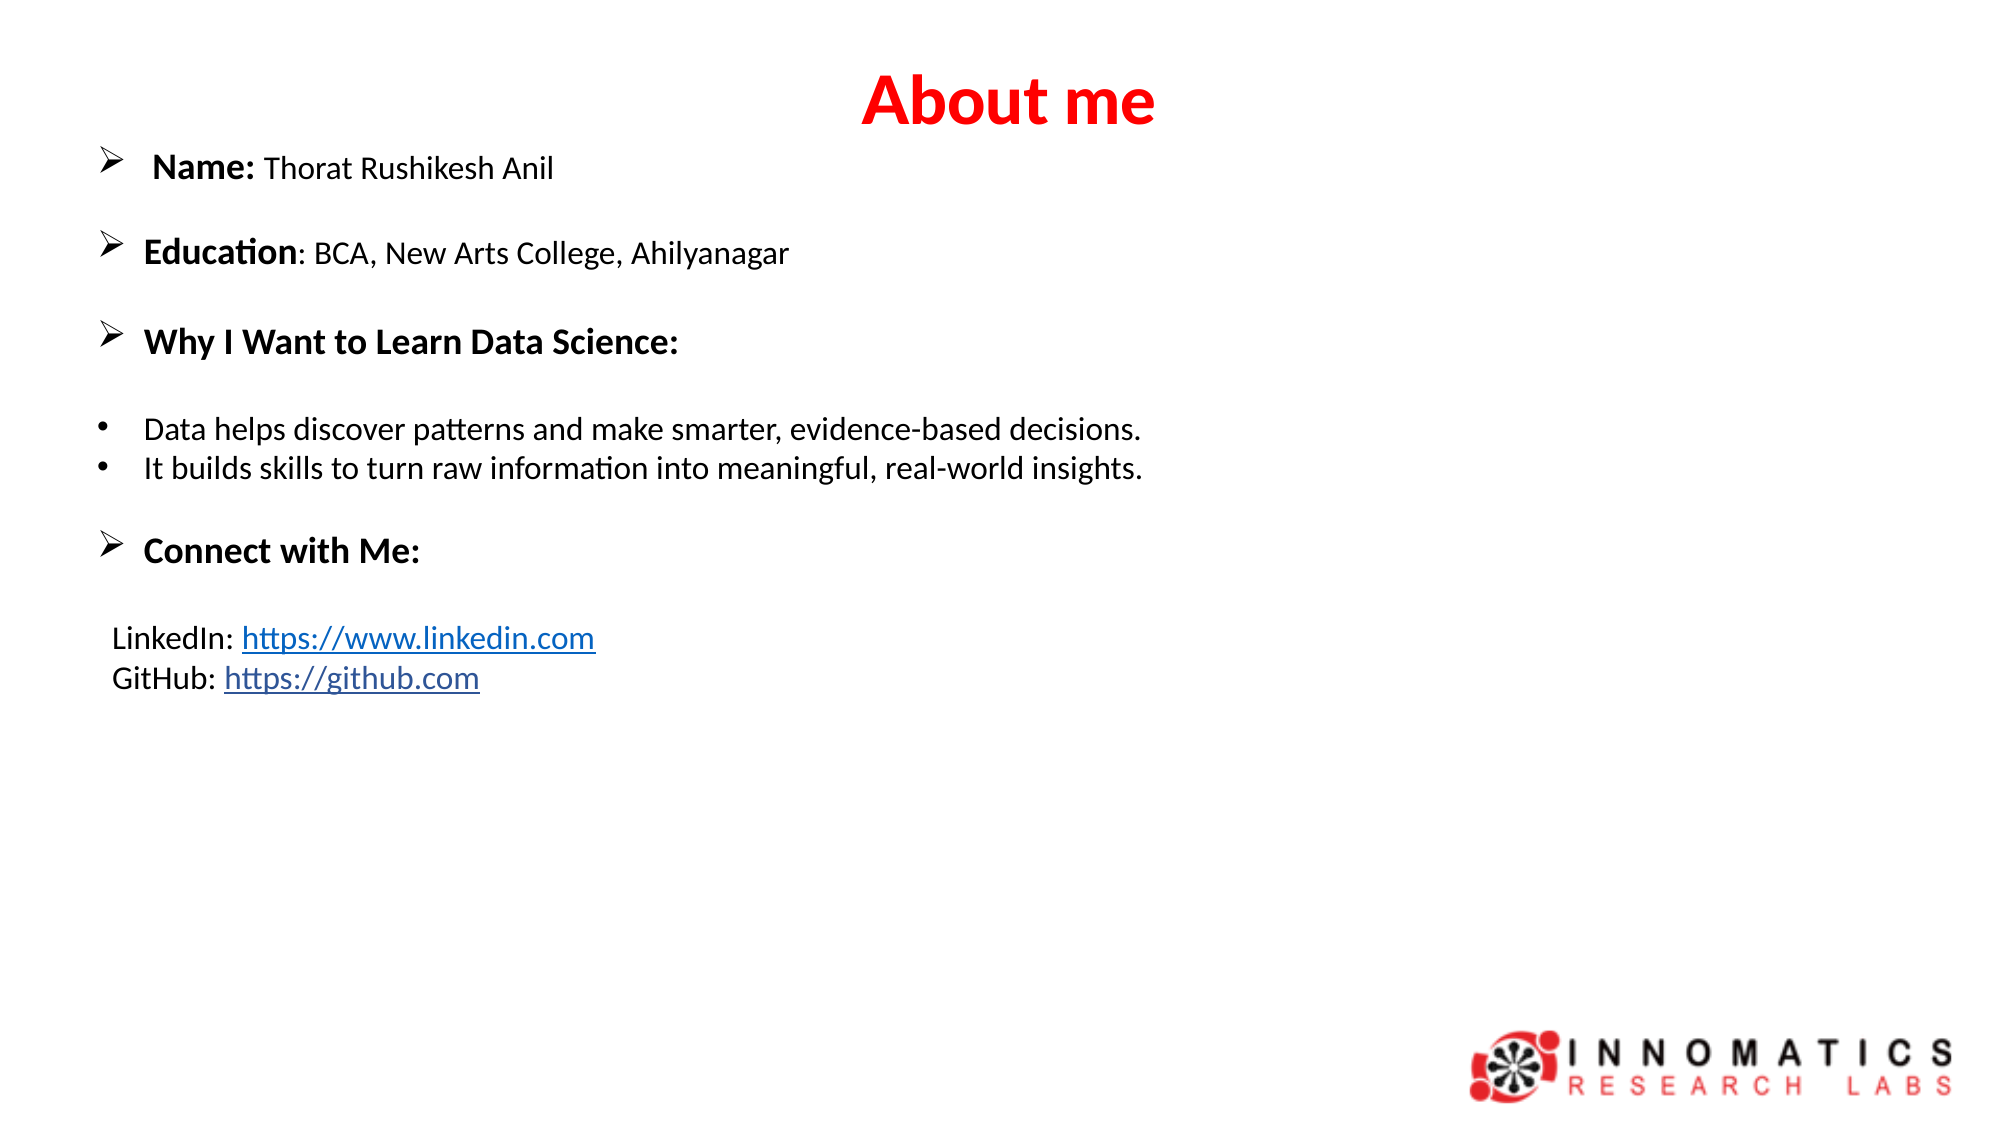

About me
 Name: Thorat Rushikesh Anil

Education: BCA, New Arts College, Ahilyanagar

Why I Want to Learn Data Science:

Data helps discover patterns and make smarter, evidence-based decisions.
It builds skills to turn raw information into meaningful, real-world insights.

Connect with Me:

  LinkedIn: https://www.linkedin.com
  GitHub: https://github.com